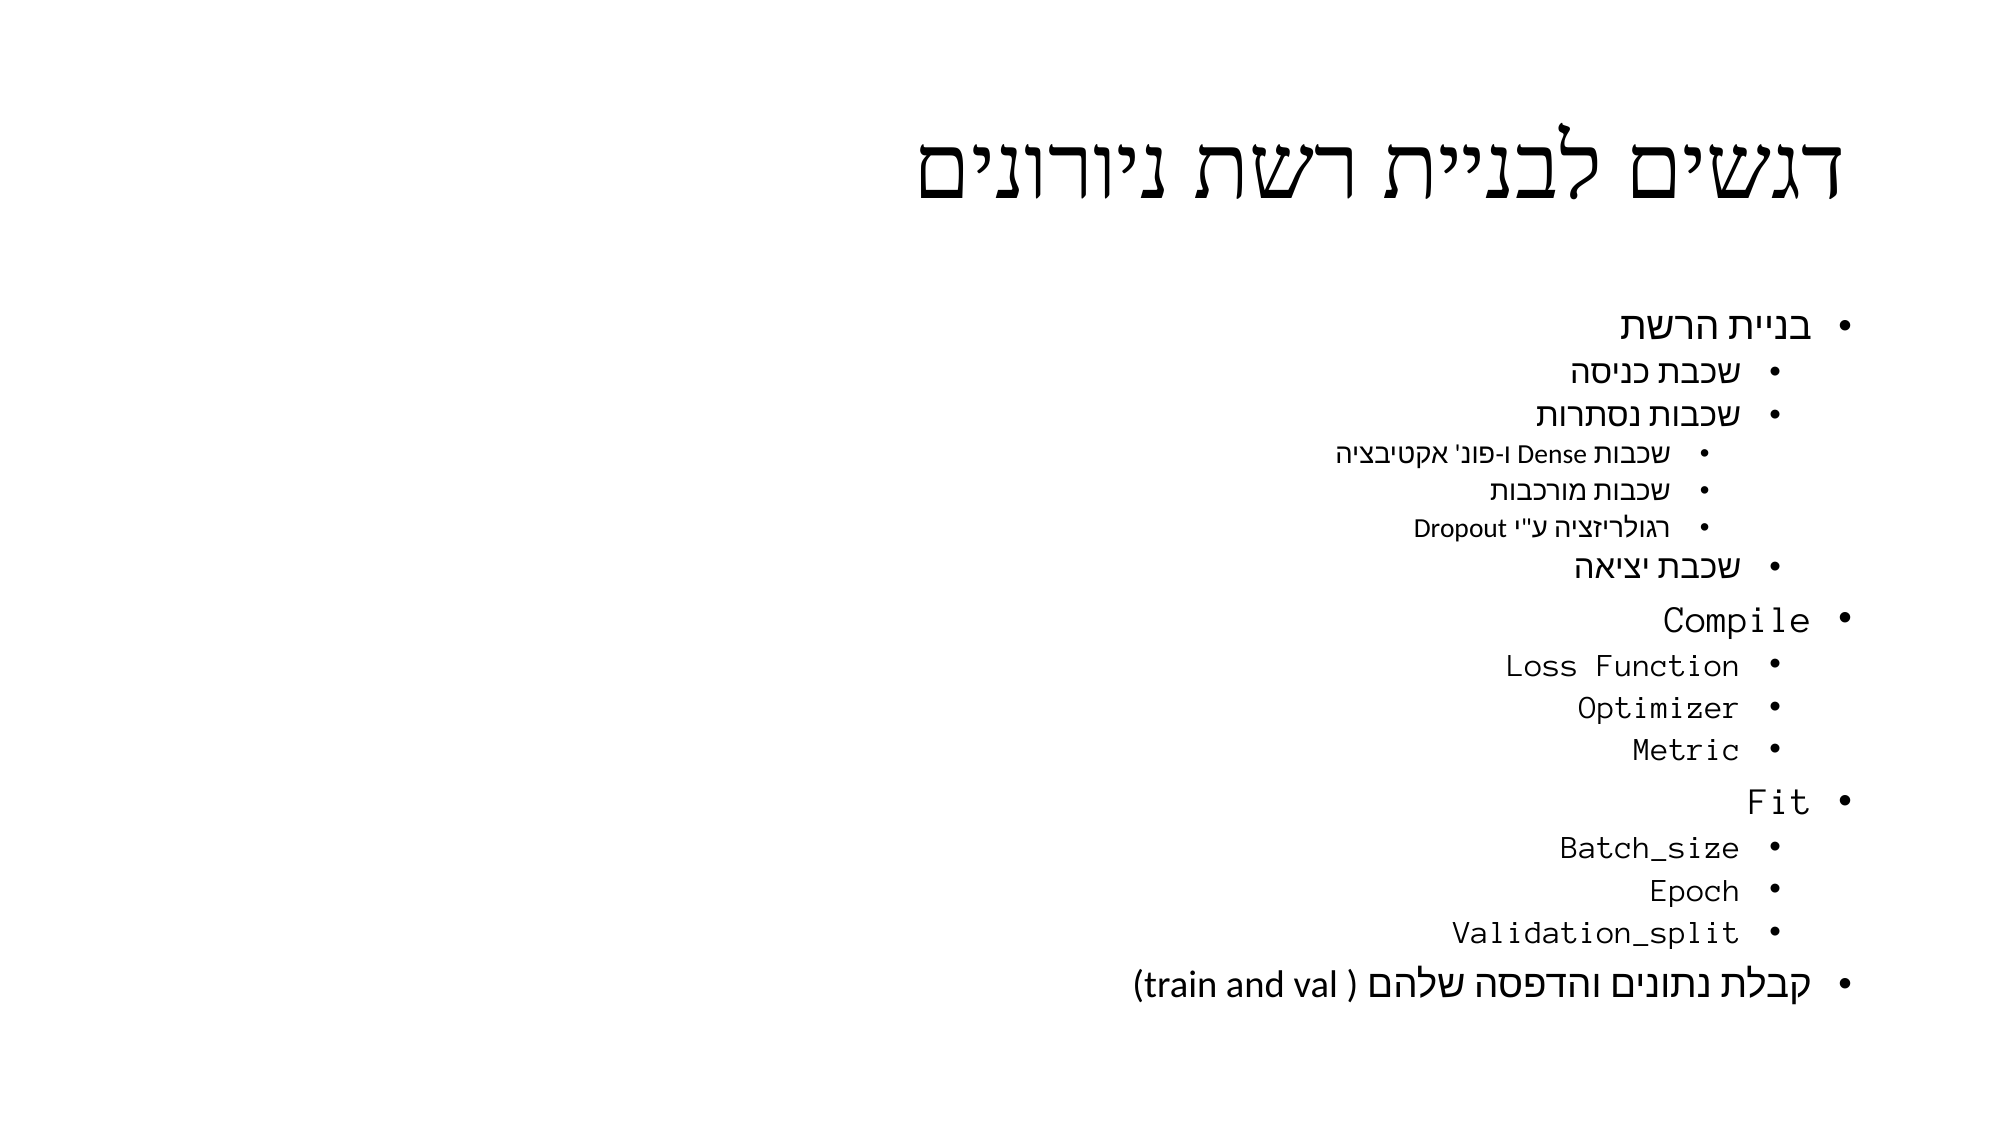

# דגשים לבניית רשת ניורונים
בניית הרשת
שכבת כניסה
שכבות נסתרות
שכבות Dense ו-פונ' אקטיבציה
שכבות מורכבות
רגולריזציה ע"י Dropout
שכבת יציאה
Compile
Loss Function
Optimizer
Metric
Fit
Batch_size
Epoch
Validation_split
קבלת נתונים והדפסה שלהם ( train and val)